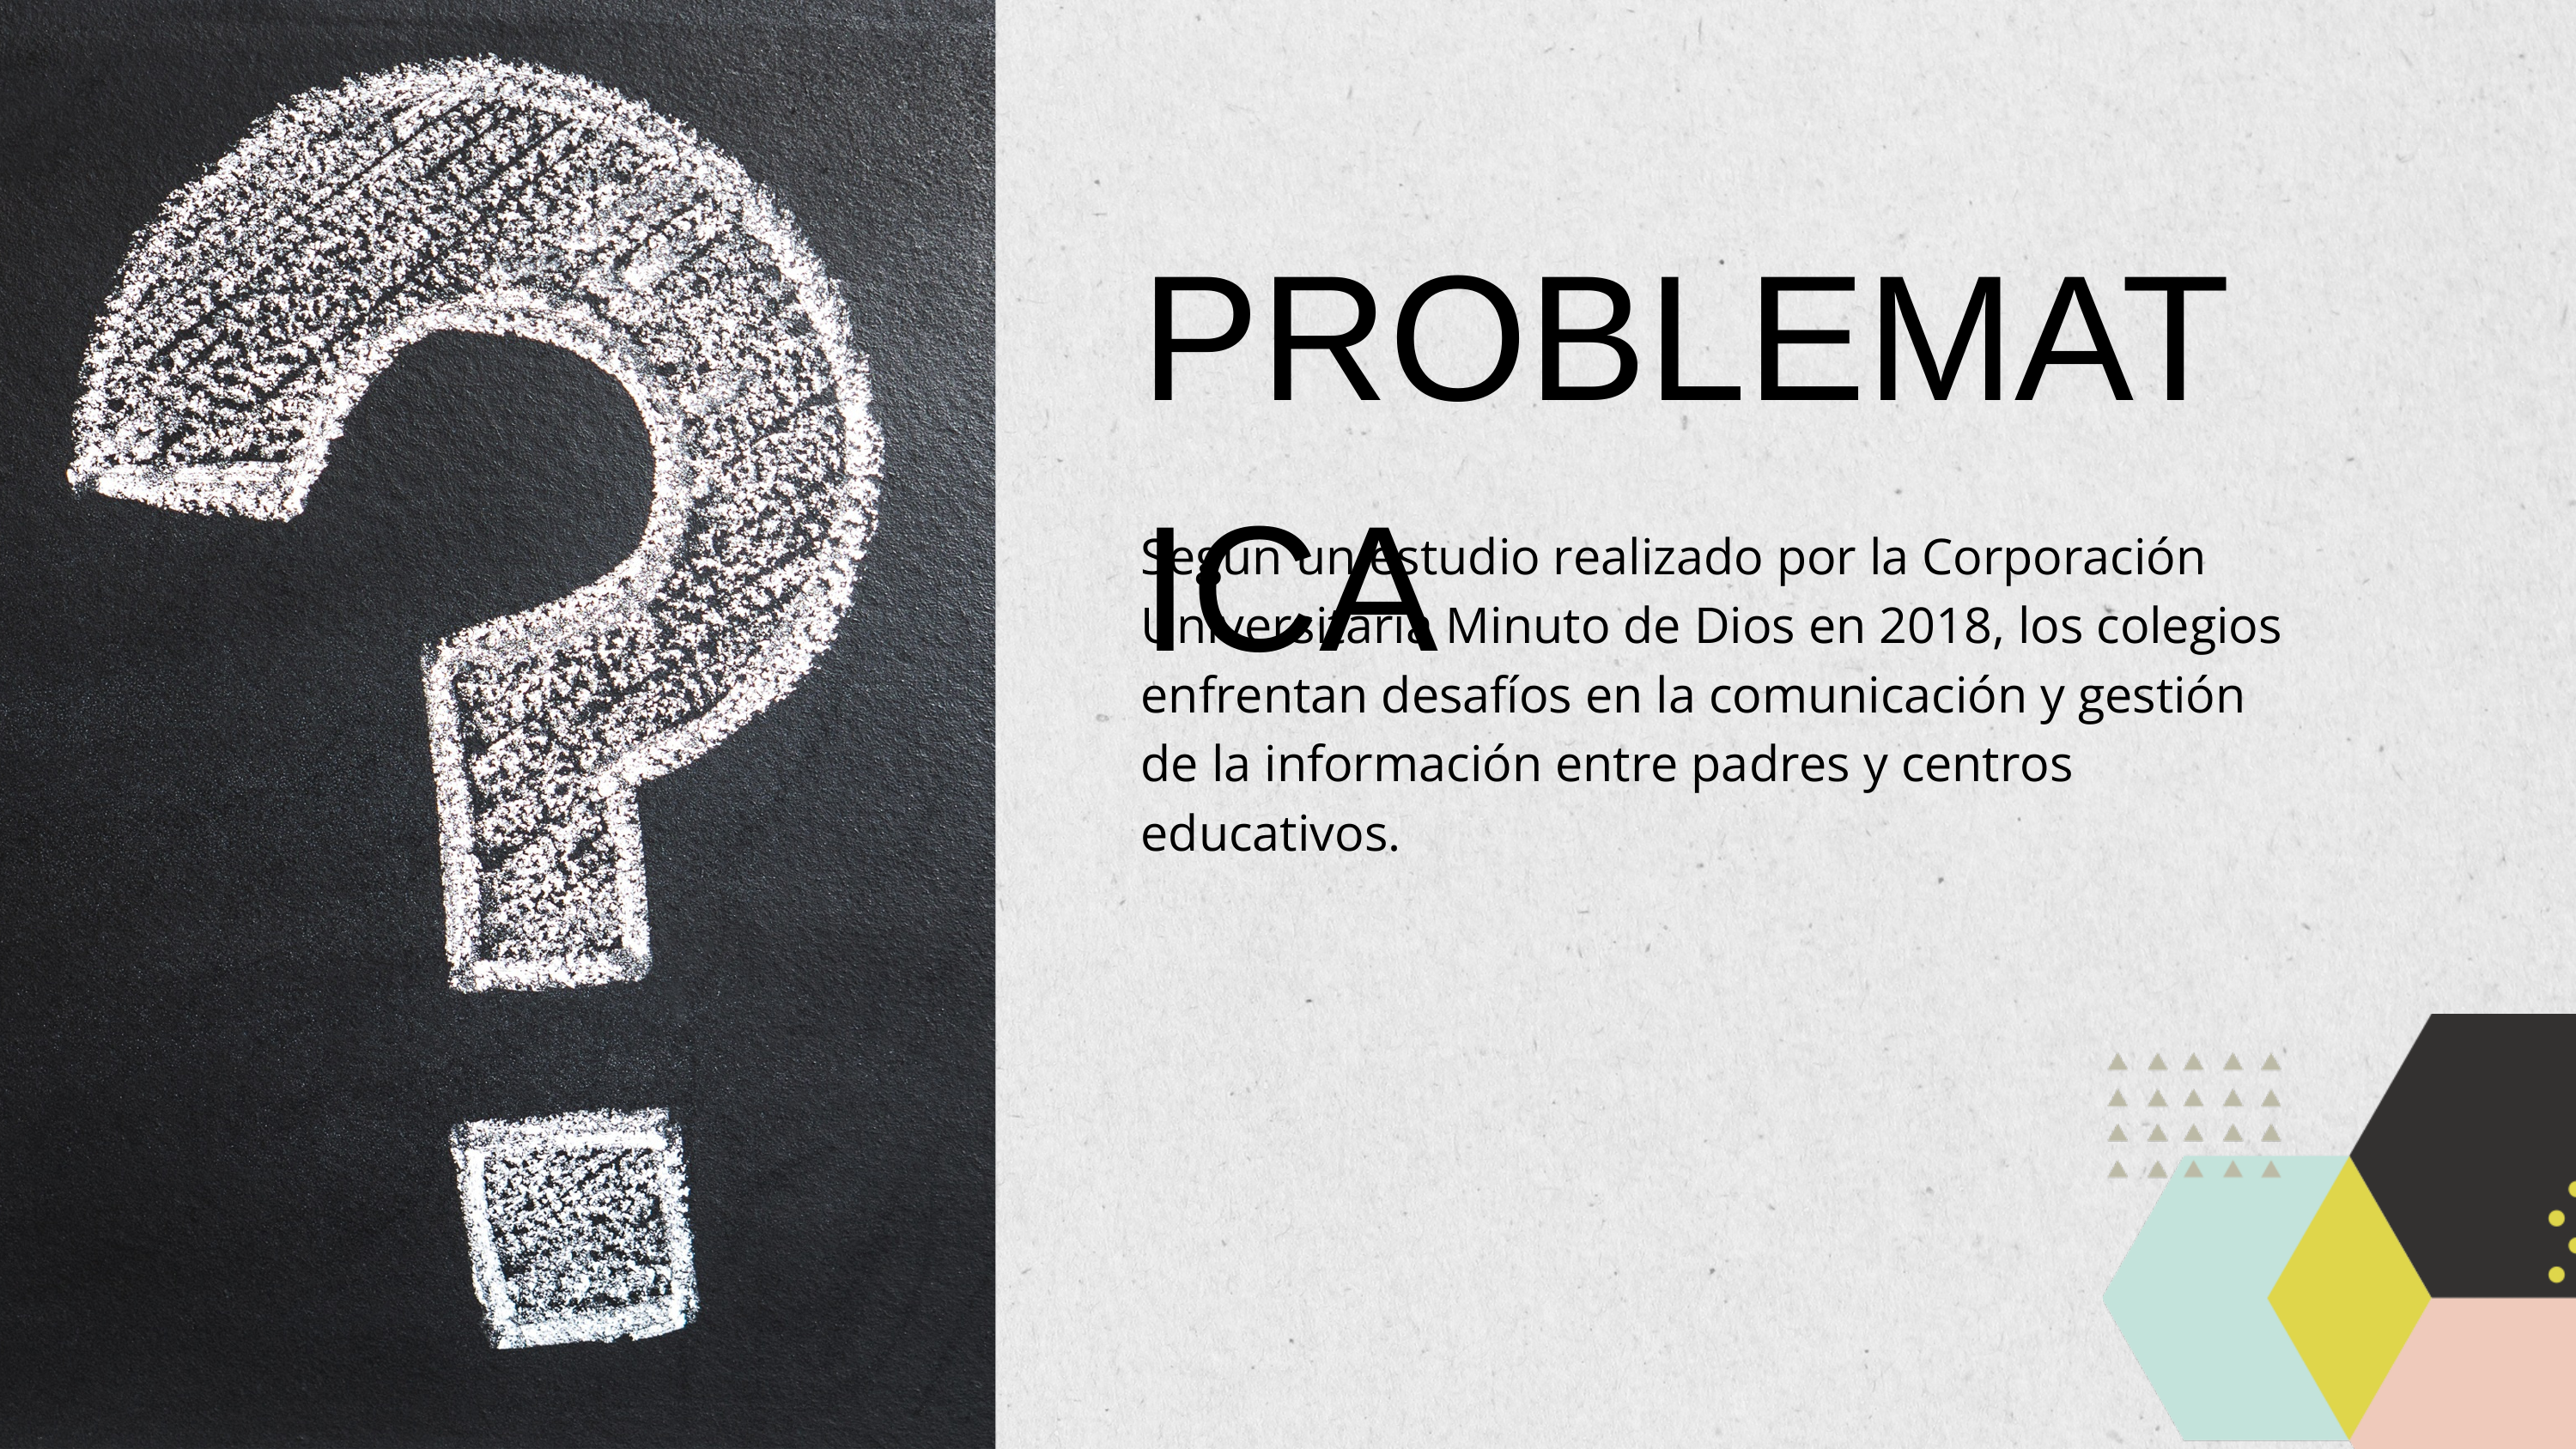

PROBLEMATICA
Según un estudio realizado por la Corporación Universitaria Minuto de Dios en 2018, los colegios enfrentan desafíos en la comunicación y gestión de la información entre padres y centros educativos.